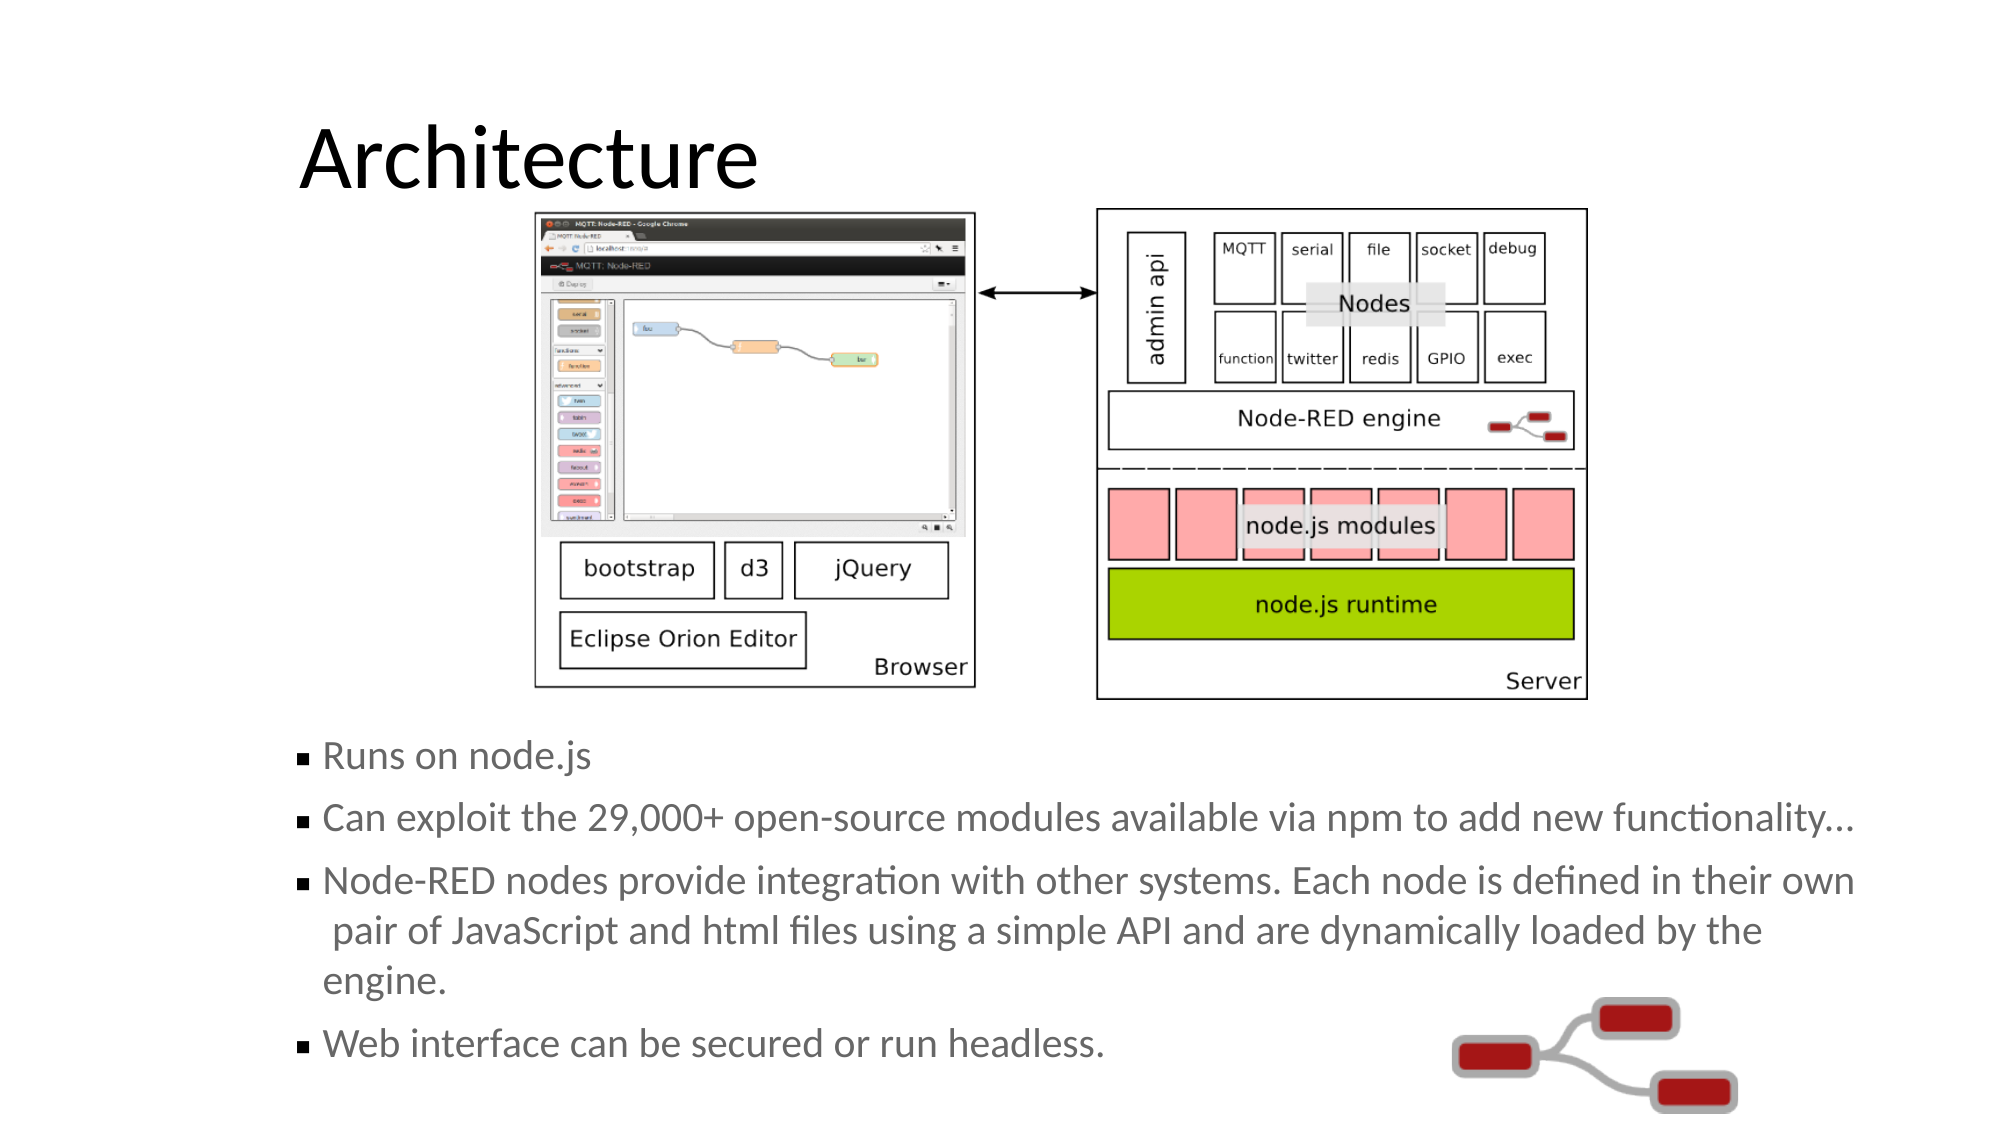

# Architecture

Runs on node.js
Can exploit the 29,000+ open-source modules available via npm to add new functionality...
Node-RED nodes provide integration with other systems. Each node is defined in their own  pair of JavaScript and html files using a simple API and are dynamically loaded by the  engine.
Web interface can be secured or run headless.